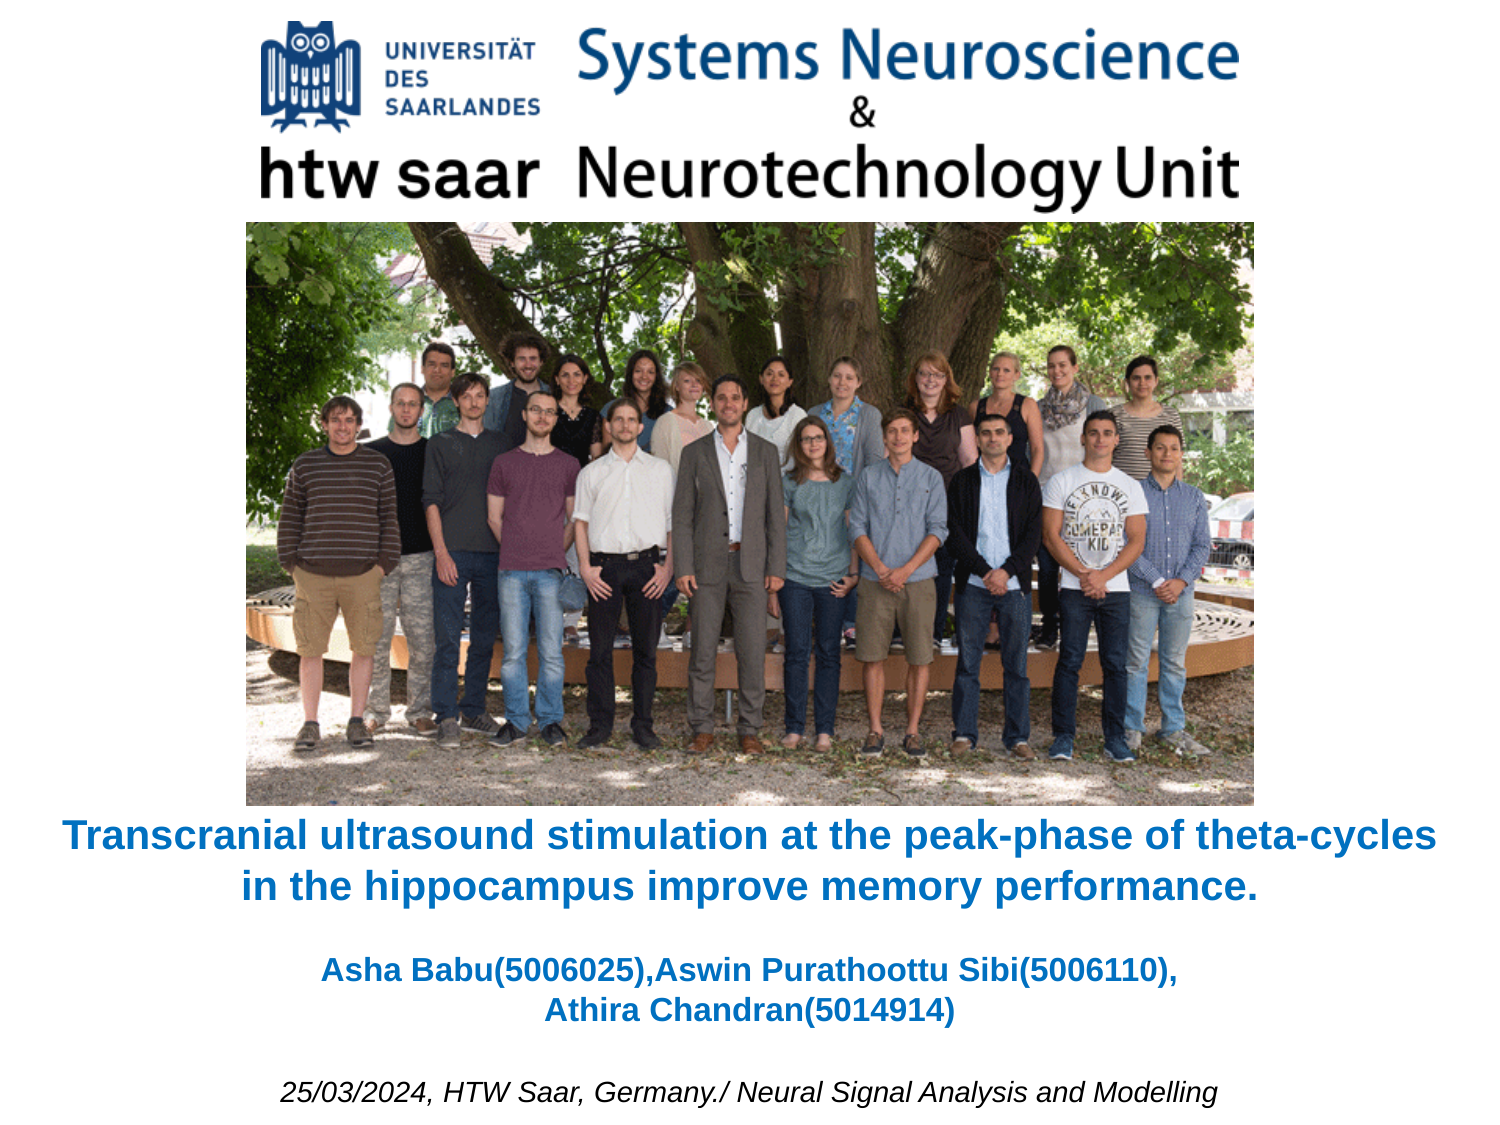

Transcranial ultrasound stimulation at the peak-phase of theta-cycles in the hippocampus improve memory performance.
Asha Babu(5006025),Aswin Purathoottu Sibi(5006110),
Athira Chandran(5014914)

25/03/2024, HTW Saar, Germany./ Neural Signal Analysis and Modelling